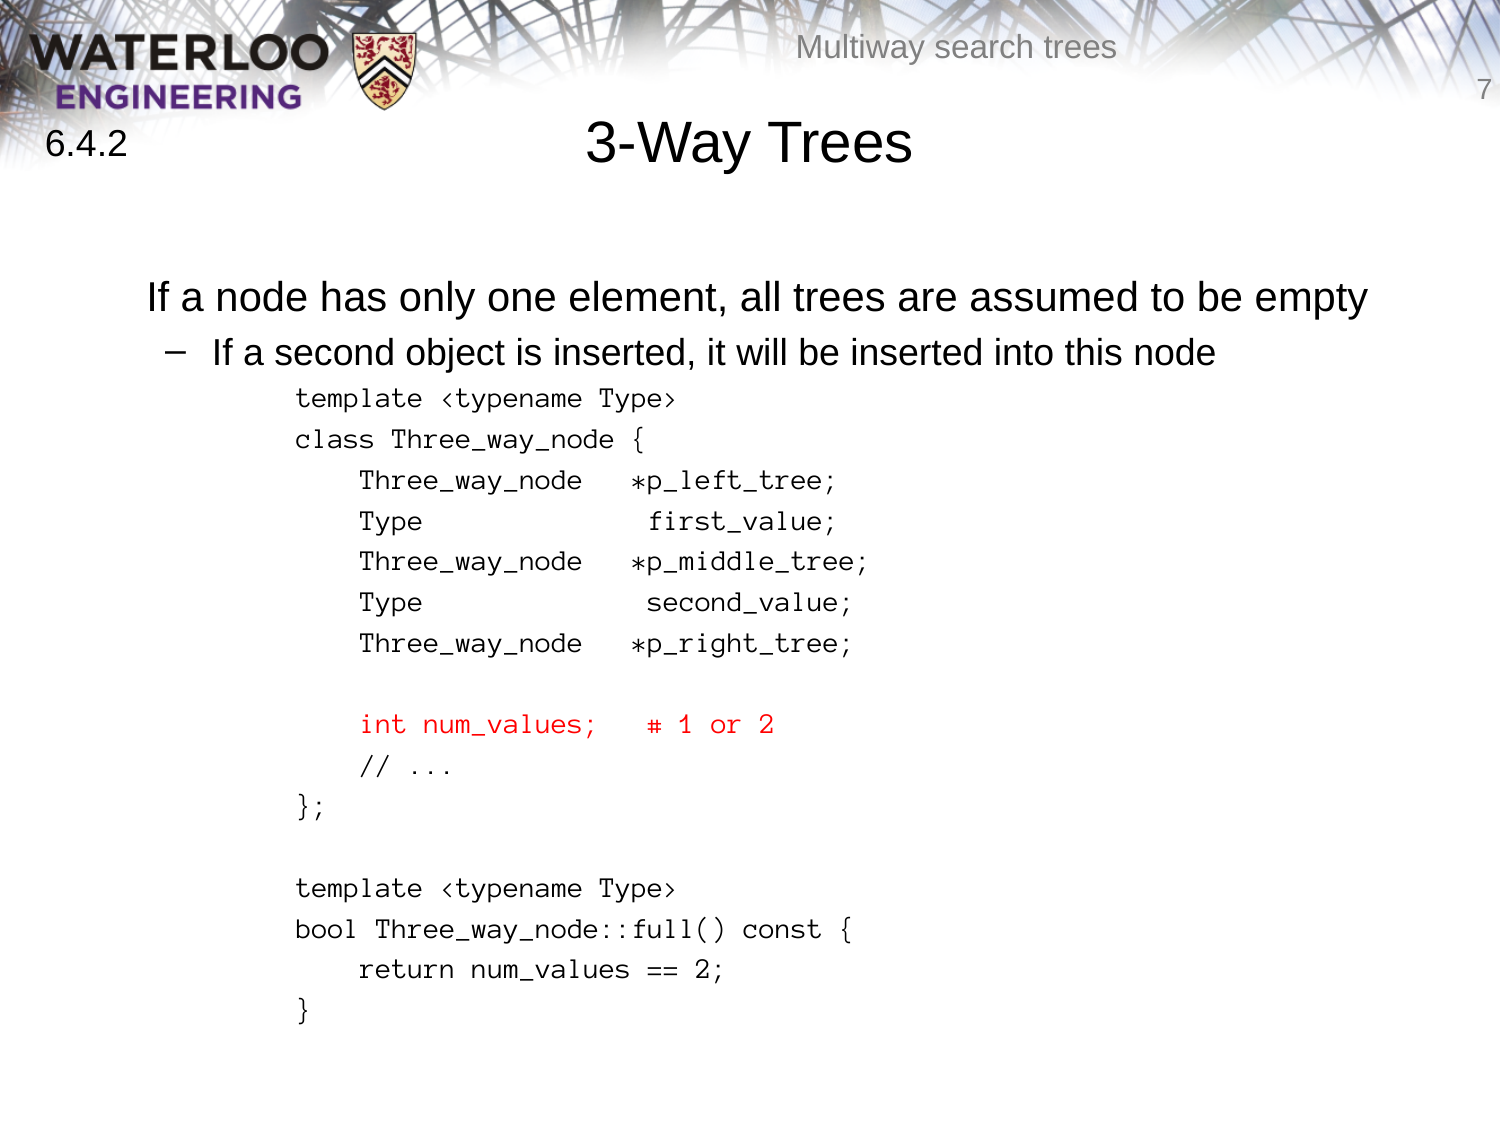

# 3-Way Trees
6.4.2
	If a node has only one element, all trees are assumed to be empty
If a second object is inserted, it will be inserted into this node
		template <typename Type>
		class Three_way_node {
		    Three_way_node   *p_left_tree;
		    Type              first_value;
		    Three_way_node   *p_middle_tree;
		    Type              second_value;
		    Three_way_node   *p_right_tree;

		    int num_values;   # 1 or 2
		    // ...
		};

		template <typename Type>
		bool Three_way_node::full() const {
		    return num_values == 2;
		}